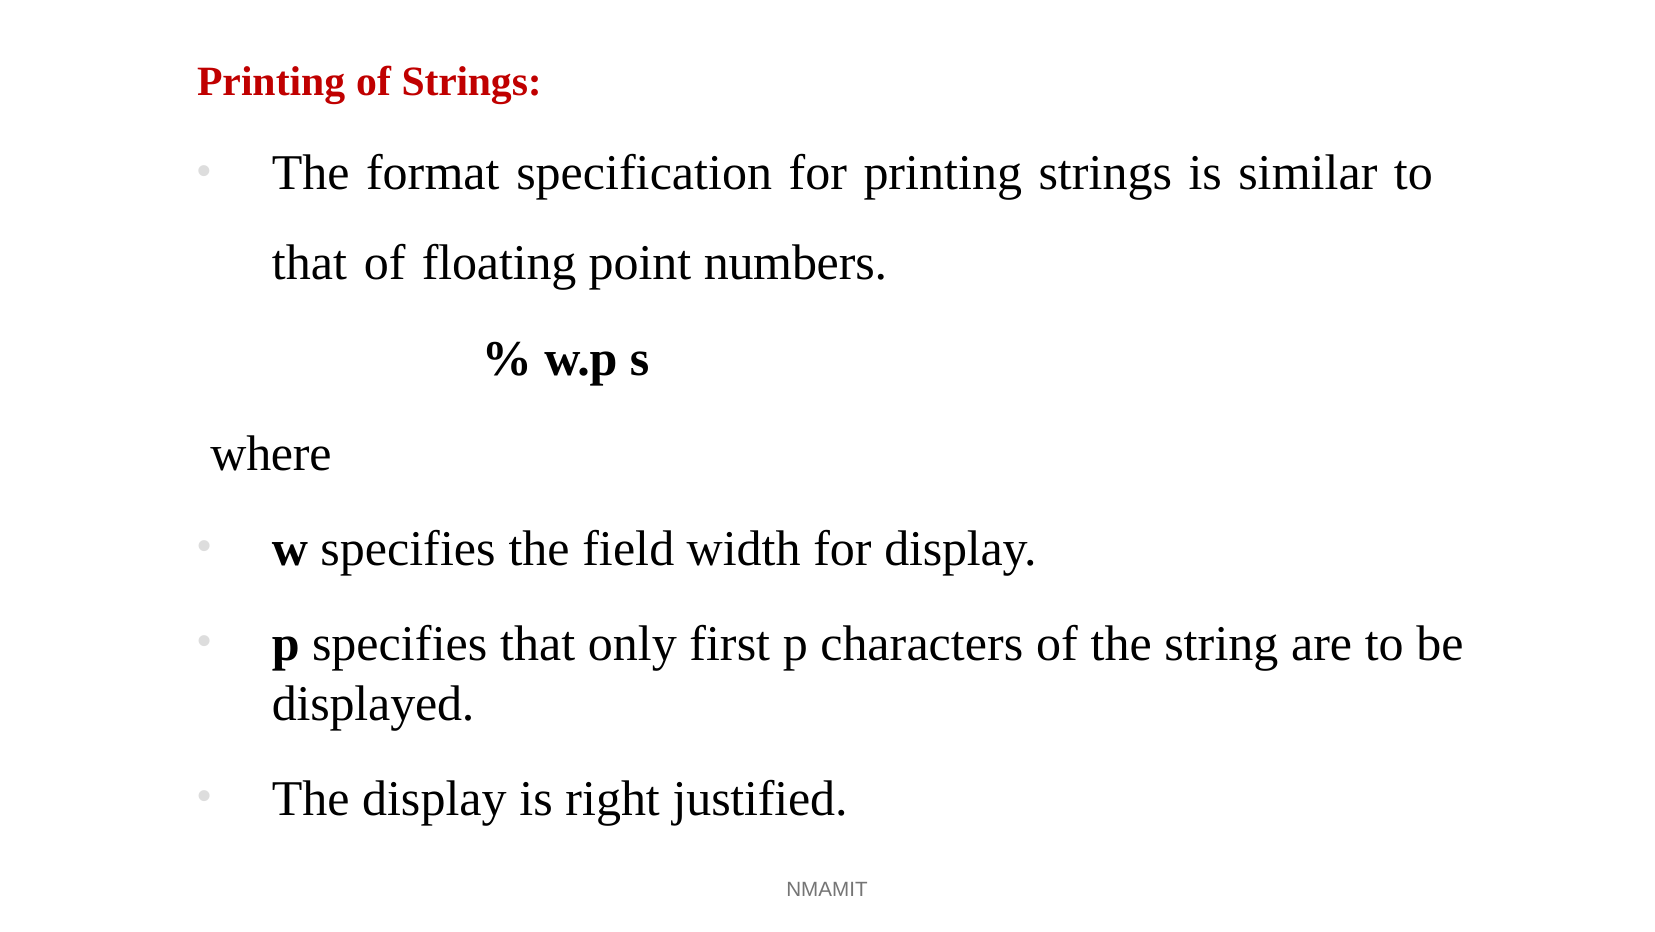

# Printing of Strings:
The format specification for printing strings is similar to that of floating point numbers.
% w.p s
where
w specifies the field width for display.
p specifies that only first p characters of the string are to be displayed.
The display is right justified.
NMAMIT